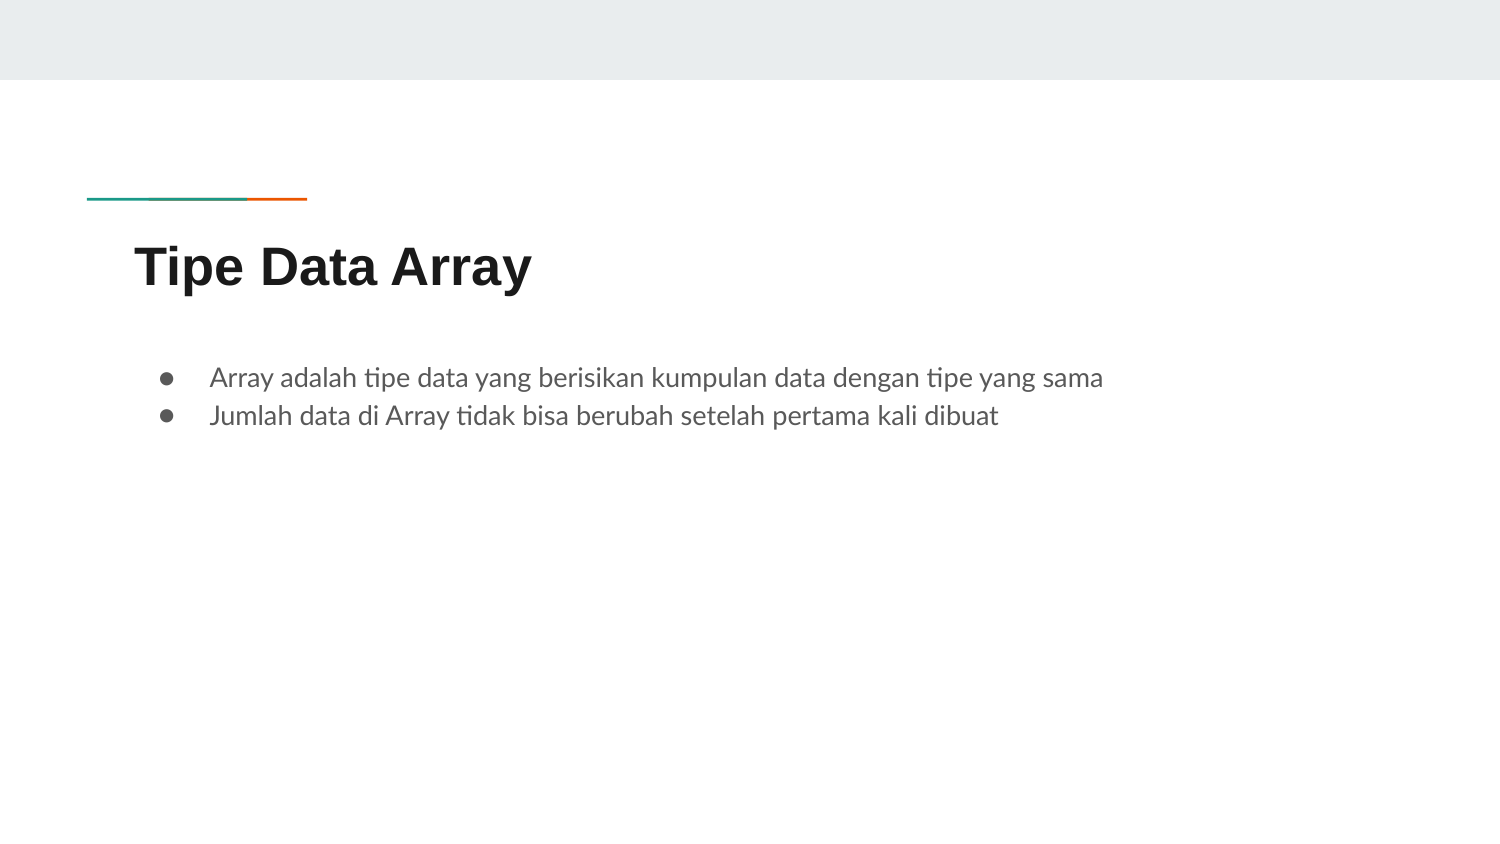

# Tipe Data Array
Array adalah tipe data yang berisikan kumpulan data dengan tipe yang sama
Jumlah data di Array tidak bisa berubah setelah pertama kali dibuat